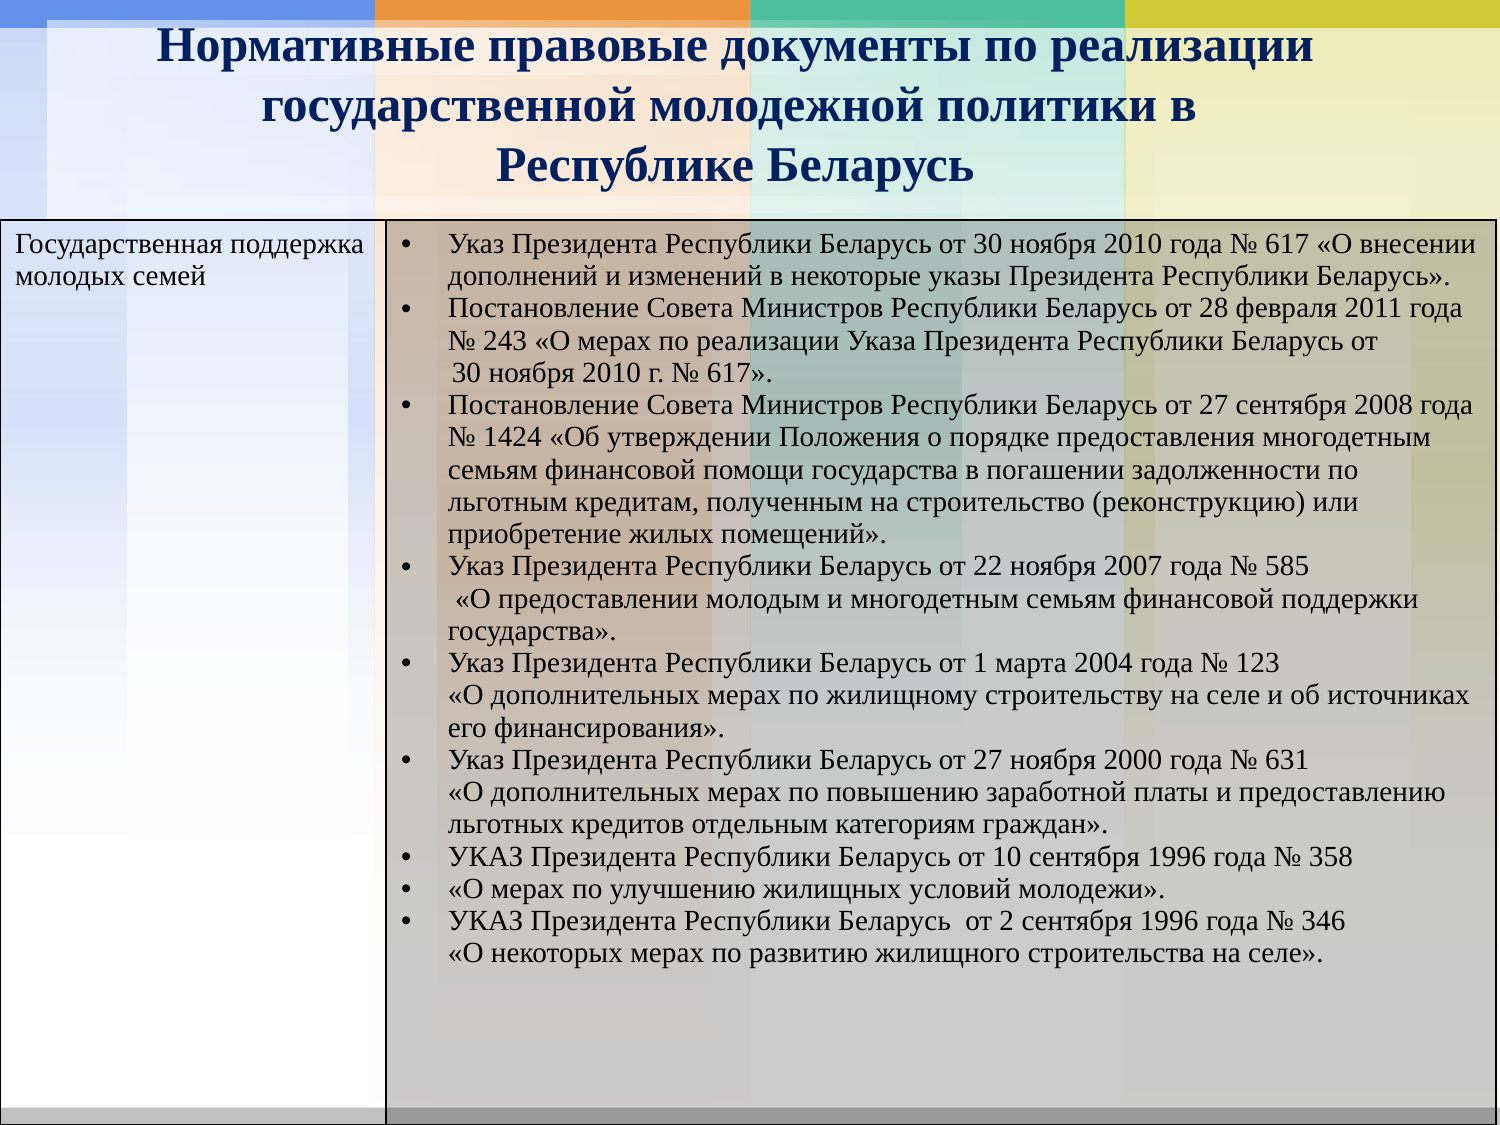

# Нормативные правовые документы по реализации государственной молодежной политики в Республике Беларусь
| Государственная поддержка молодых семей | Указ Президента Республики Беларусь от 30 ноября 2010 года № 617 «О внесении дополнений и изменений в некоторые указы Президента Республики Беларусь». Постановление Совета Министров Республики Беларусь от 28 февраля 2011 года № 243 «О мерах по реализации Указа Президента Республики Беларусь от 30 ноября 2010 г. № 617». Постановление Совета Министров Республики Беларусь от 27 сентября 2008 года № 1424 «Об утверждении Положения о порядке предоставления многодетным семьям финансовой помощи государства в погашении задолженности по льготным кредитам, полученным на строительство (реконструкцию) или приобретение жилых помещений». Указ Президента Республики Беларусь от 22 ноября 2007 года № 585 «О предоставлении молодым и многодетным семьям финансовой поддержки государства». Указ Президента Республики Беларусь от 1 марта 2004 года № 123 «О дополнительных мерах по жилищному строительству на селе и об источниках его финансирования». Указ Президента Республики Беларусь от 27 ноября 2000 года № 631 «О дополнительных мерах по повышению заработной платы и предоставлению льготных кредитов отдельным категориям граждан». Указ Президента Республики Беларусь от 10 сентября 1996 года № 358 «О мерах по улучшению жилищных условий молодежи». Указ Президента Республики Беларусь от 2 сентября 1996 года № 346 «О некоторых мерах по развитию жилищного строительства на селе». |
| --- | --- |